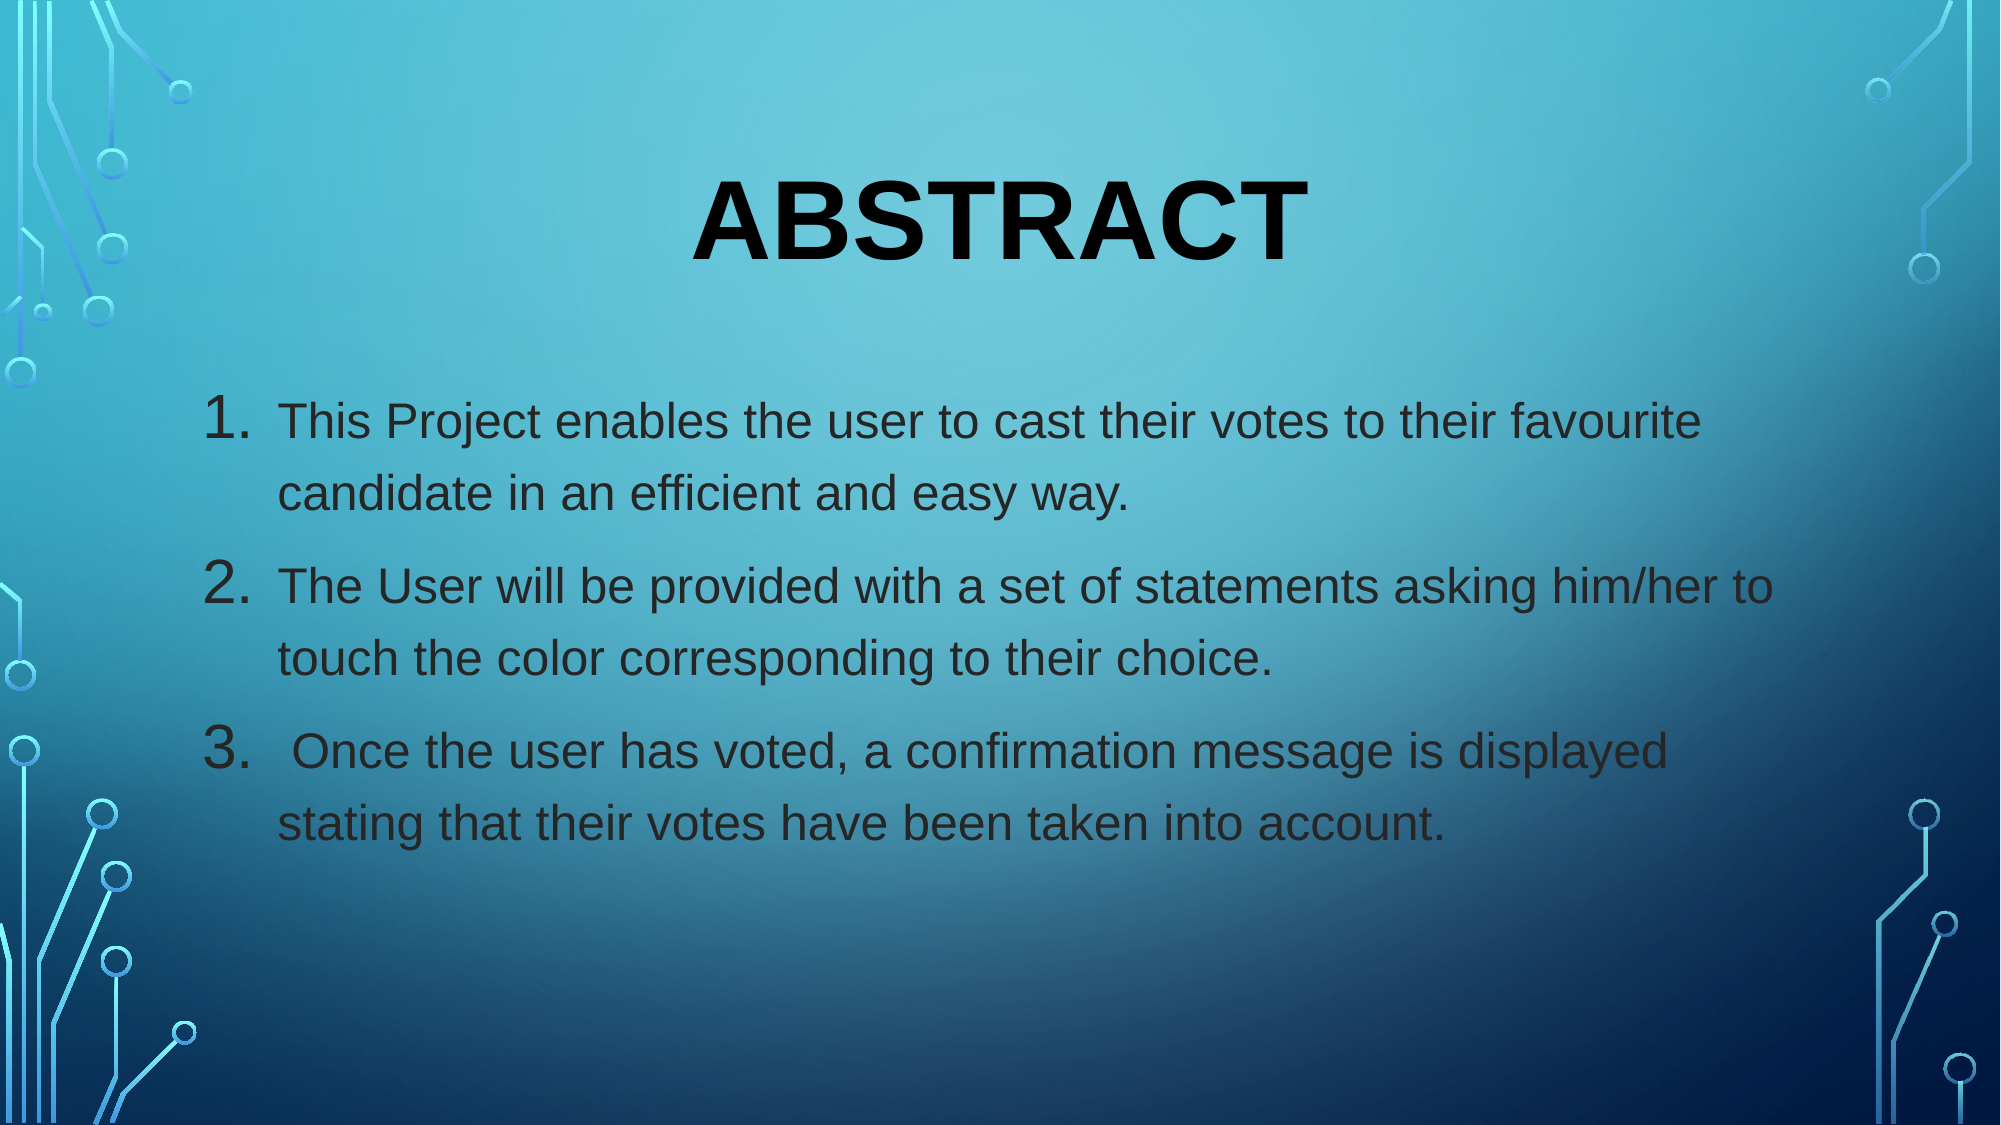

# ABSTRACT
This Project enables the user to cast their votes to their favourite candidate in an efficient and easy way.
The User will be provided with a set of statements asking him/her to touch the color corresponding to their choice.
 Once the user has voted, a confirmation message is displayed stating that their votes have been taken into account.